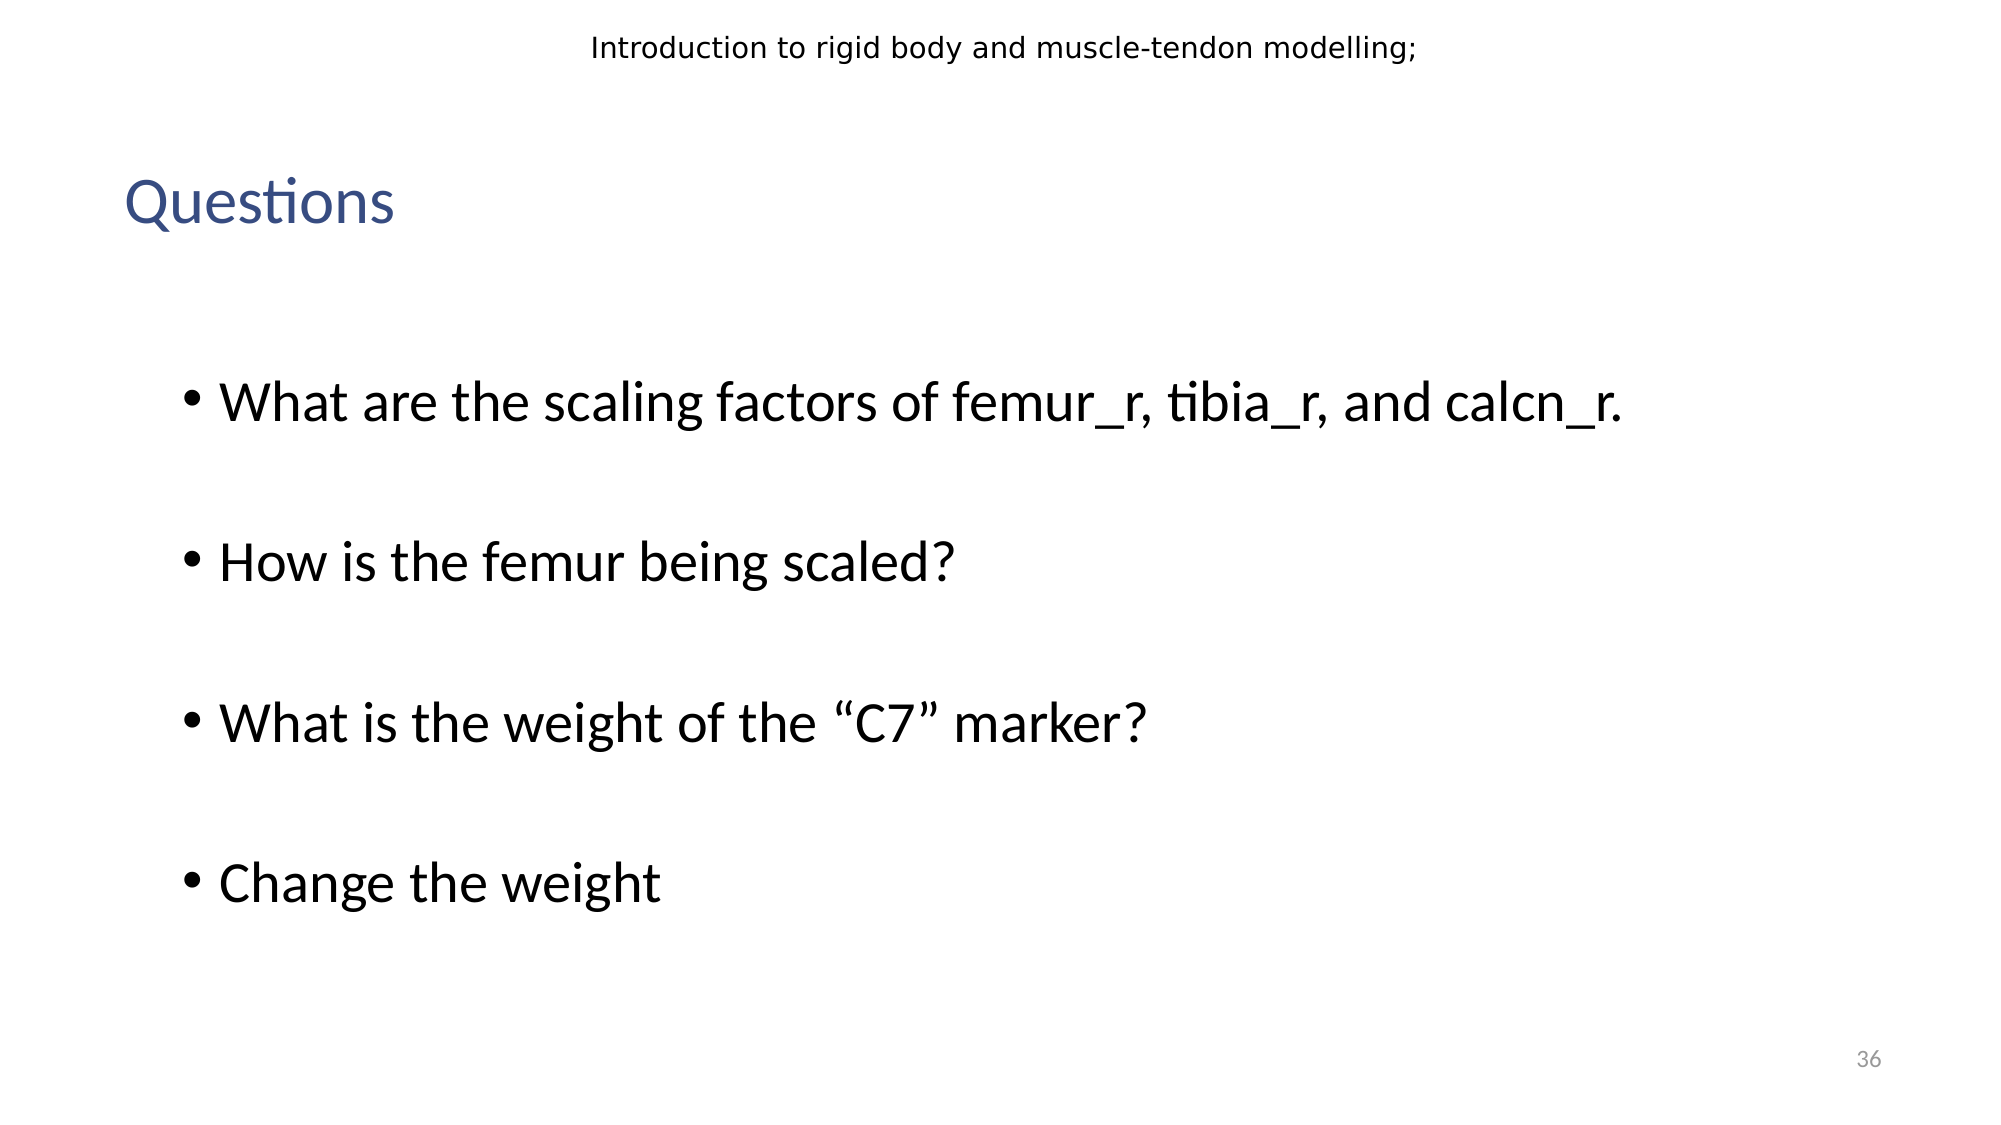

Introduction to rigid body and muscle-tendon modelling;
# Questions
What are the scaling factors of femur_r, tibia_r, and calcn_r.
How is the femur being scaled?
What is the weight of the “C7” marker?
Change the weight
36